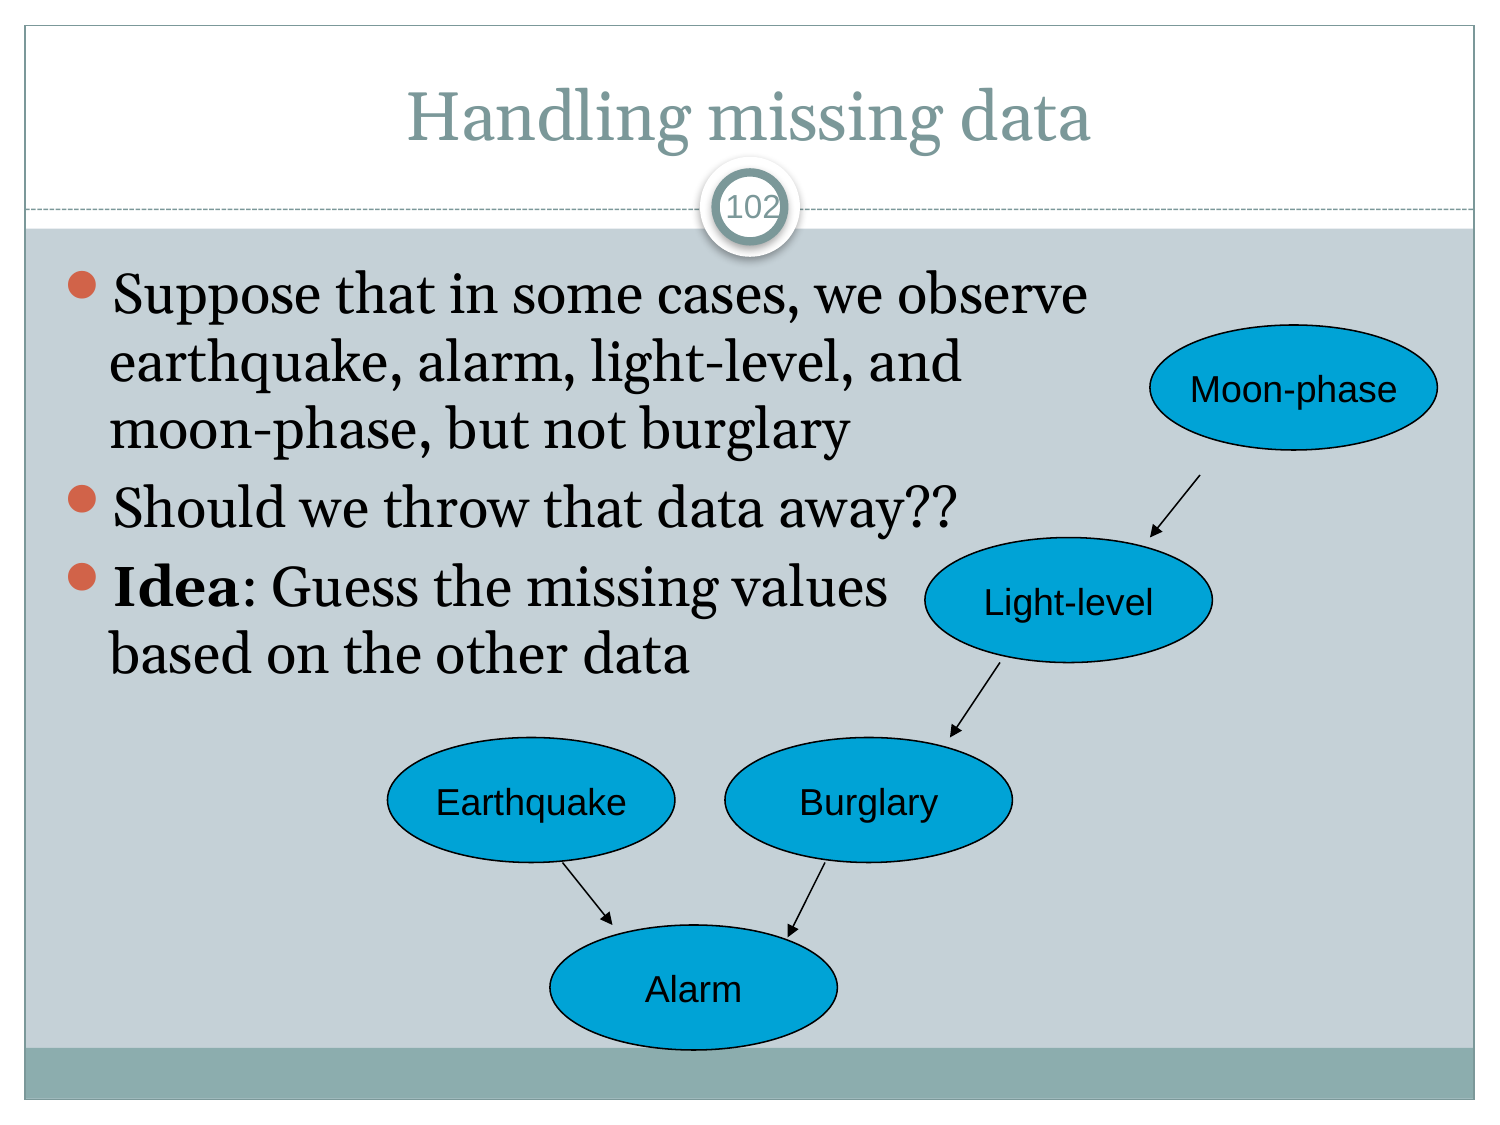

# Handling missing data
Suppose that in some cases, we observe
earthquake, alarm, light-level, and
moon-phase, but not burglary
Should we throw that data away??
Idea: Guess the missing values
based on the other data
Moon-phase

Light-level

Earthquake
Burglary

Alarm
102